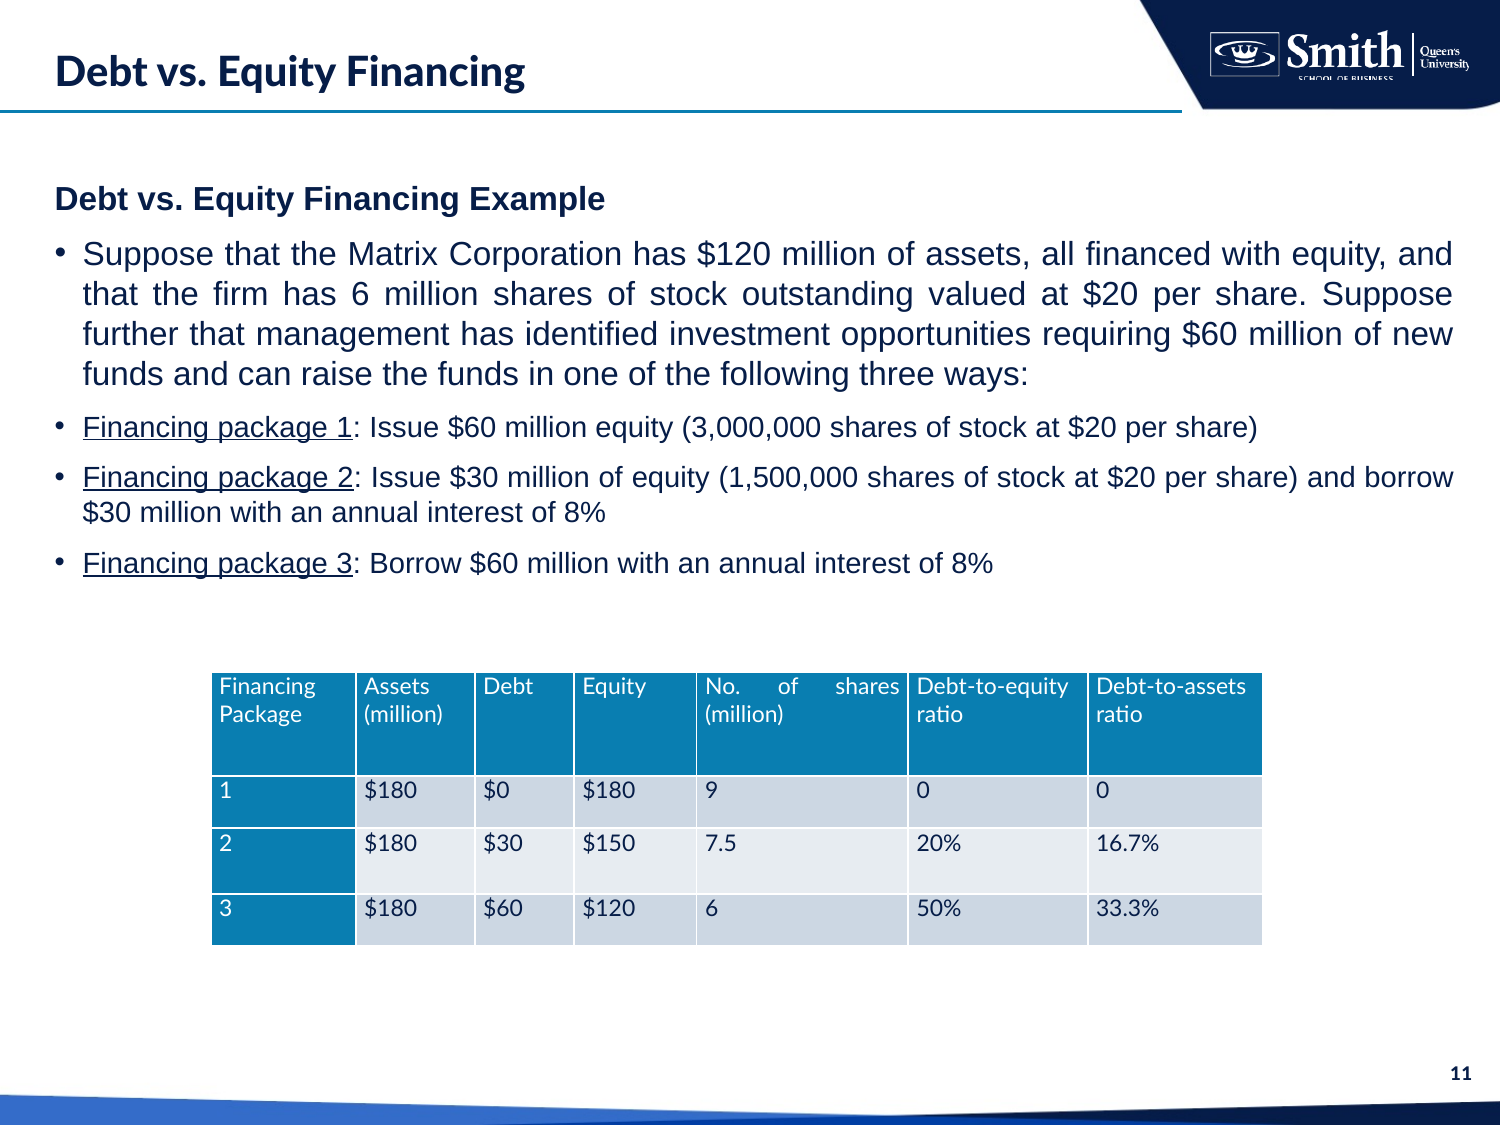

# Debt vs. Equity Financing
Debt vs. Equity Financing Example
Suppose that the Matrix Corporation has $120 million of assets, all financed with equity, and that the firm has 6 million shares of stock outstanding valued at $20 per share. Suppose further that management has identified investment opportunities requiring $60 million of new funds and can raise the funds in one of the following three ways:
Financing package 1: Issue $60 million equity (3,000,000 shares of stock at $20 per share)
Financing package 2: Issue $30 million of equity (1,500,000 shares of stock at $20 per share) and borrow $30 million with an annual interest of 8%
Financing package 3: Borrow $60 million with an annual interest of 8%
| Financing Package | Assets (million) | Debt | Equity | No. of shares (million) | Debt-to-equity ratio | Debt-to-assets ratio |
| --- | --- | --- | --- | --- | --- | --- |
| 1 | $180 | $0 | $180 | 9 | 0 | 0 |
| 2 | $180 | $30 | $150 | 7.5 | 20% | 16.7% |
| 3 | $180 | $60 | $120 | 6 | 50% | 33.3% |